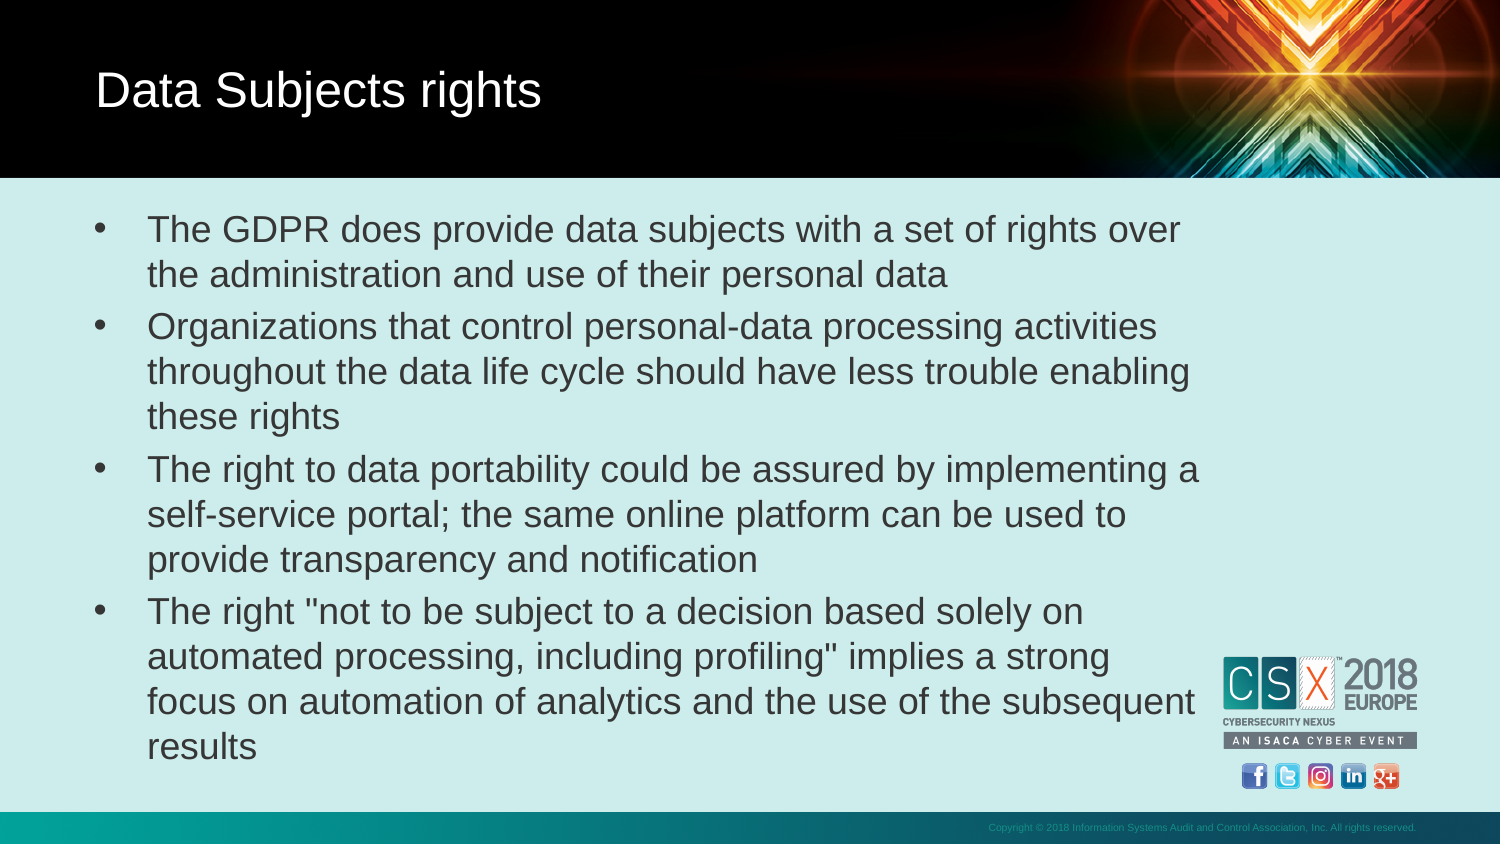

Data Subjects rights
The GDPR does provide data subjects with a set of rights over the administration and use of their personal data
Organizations that control personal-data processing activities throughout the data life cycle should have less trouble enabling these rights
The right to data portability could be assured by implementing a self-service portal; the same online platform can be used to provide transparency and notification
The right "not to be subject to a decision based solely on automated processing, including profiling" implies a strong focus on automation of analytics and the use of the subsequent results